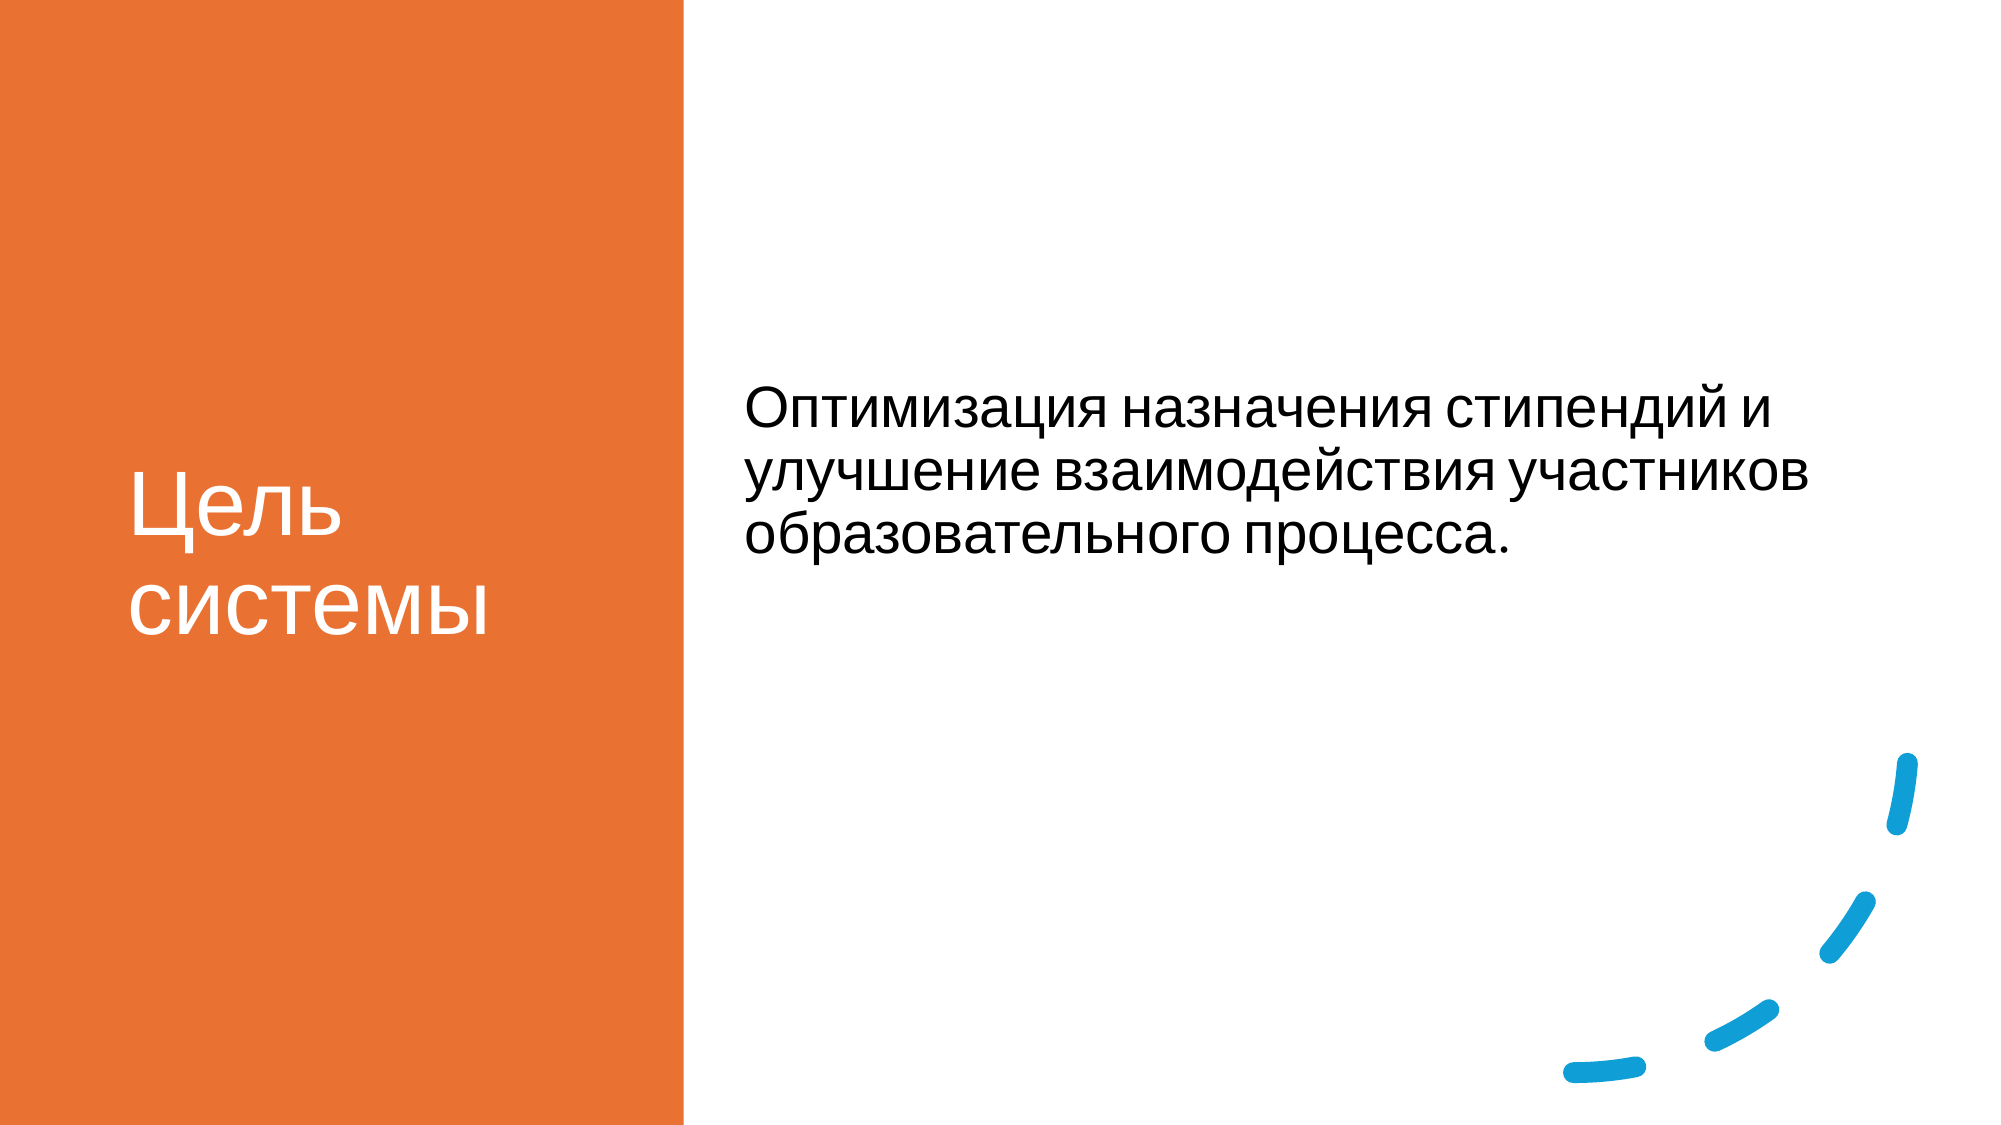

# Цель системы
Оптимизация назначения стипендий и улучшение взаимодействия участников образовательного процесса.